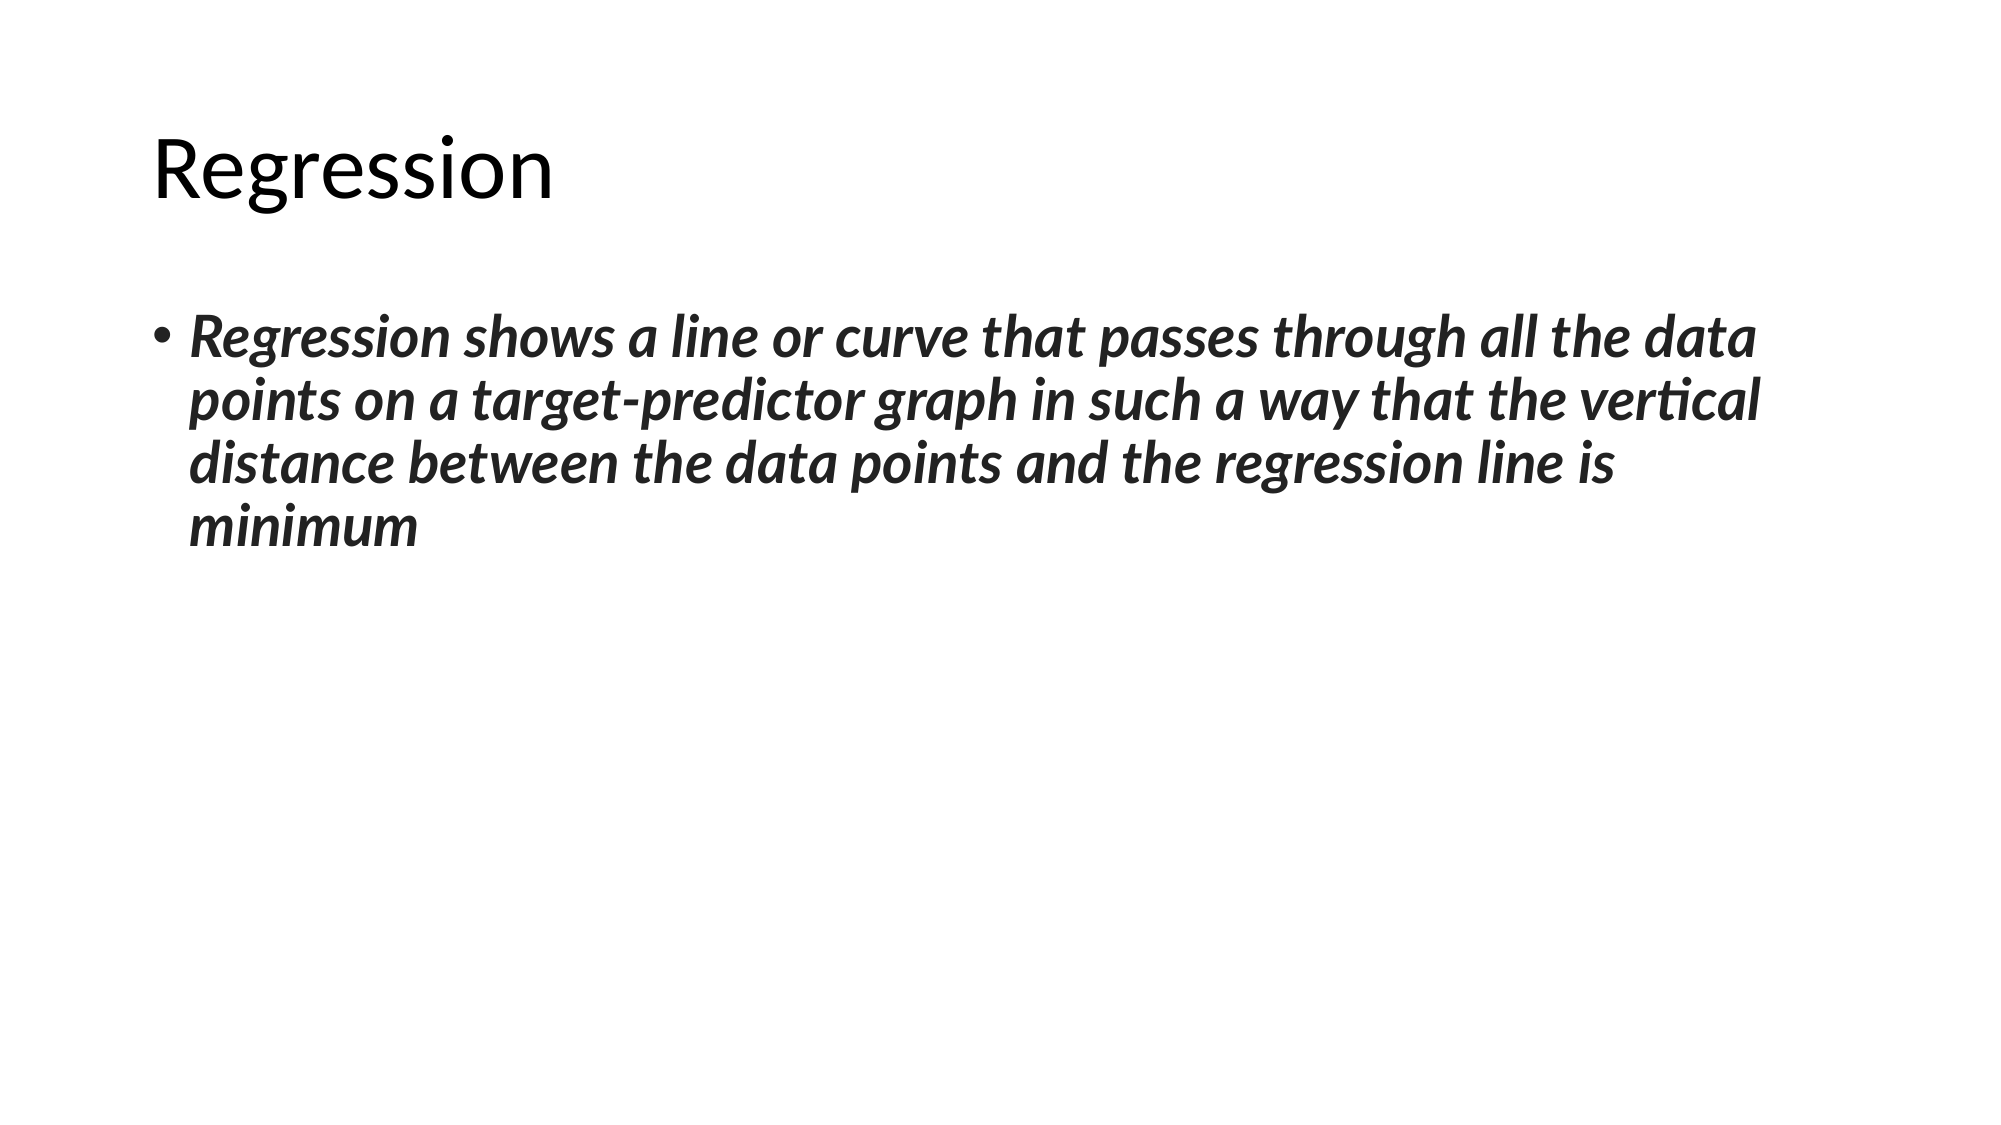

# Regression
Regression shows a line or curve that passes through all the data points on a target-predictor graph in such a way that the vertical distance between the data points and the regression line is minimum